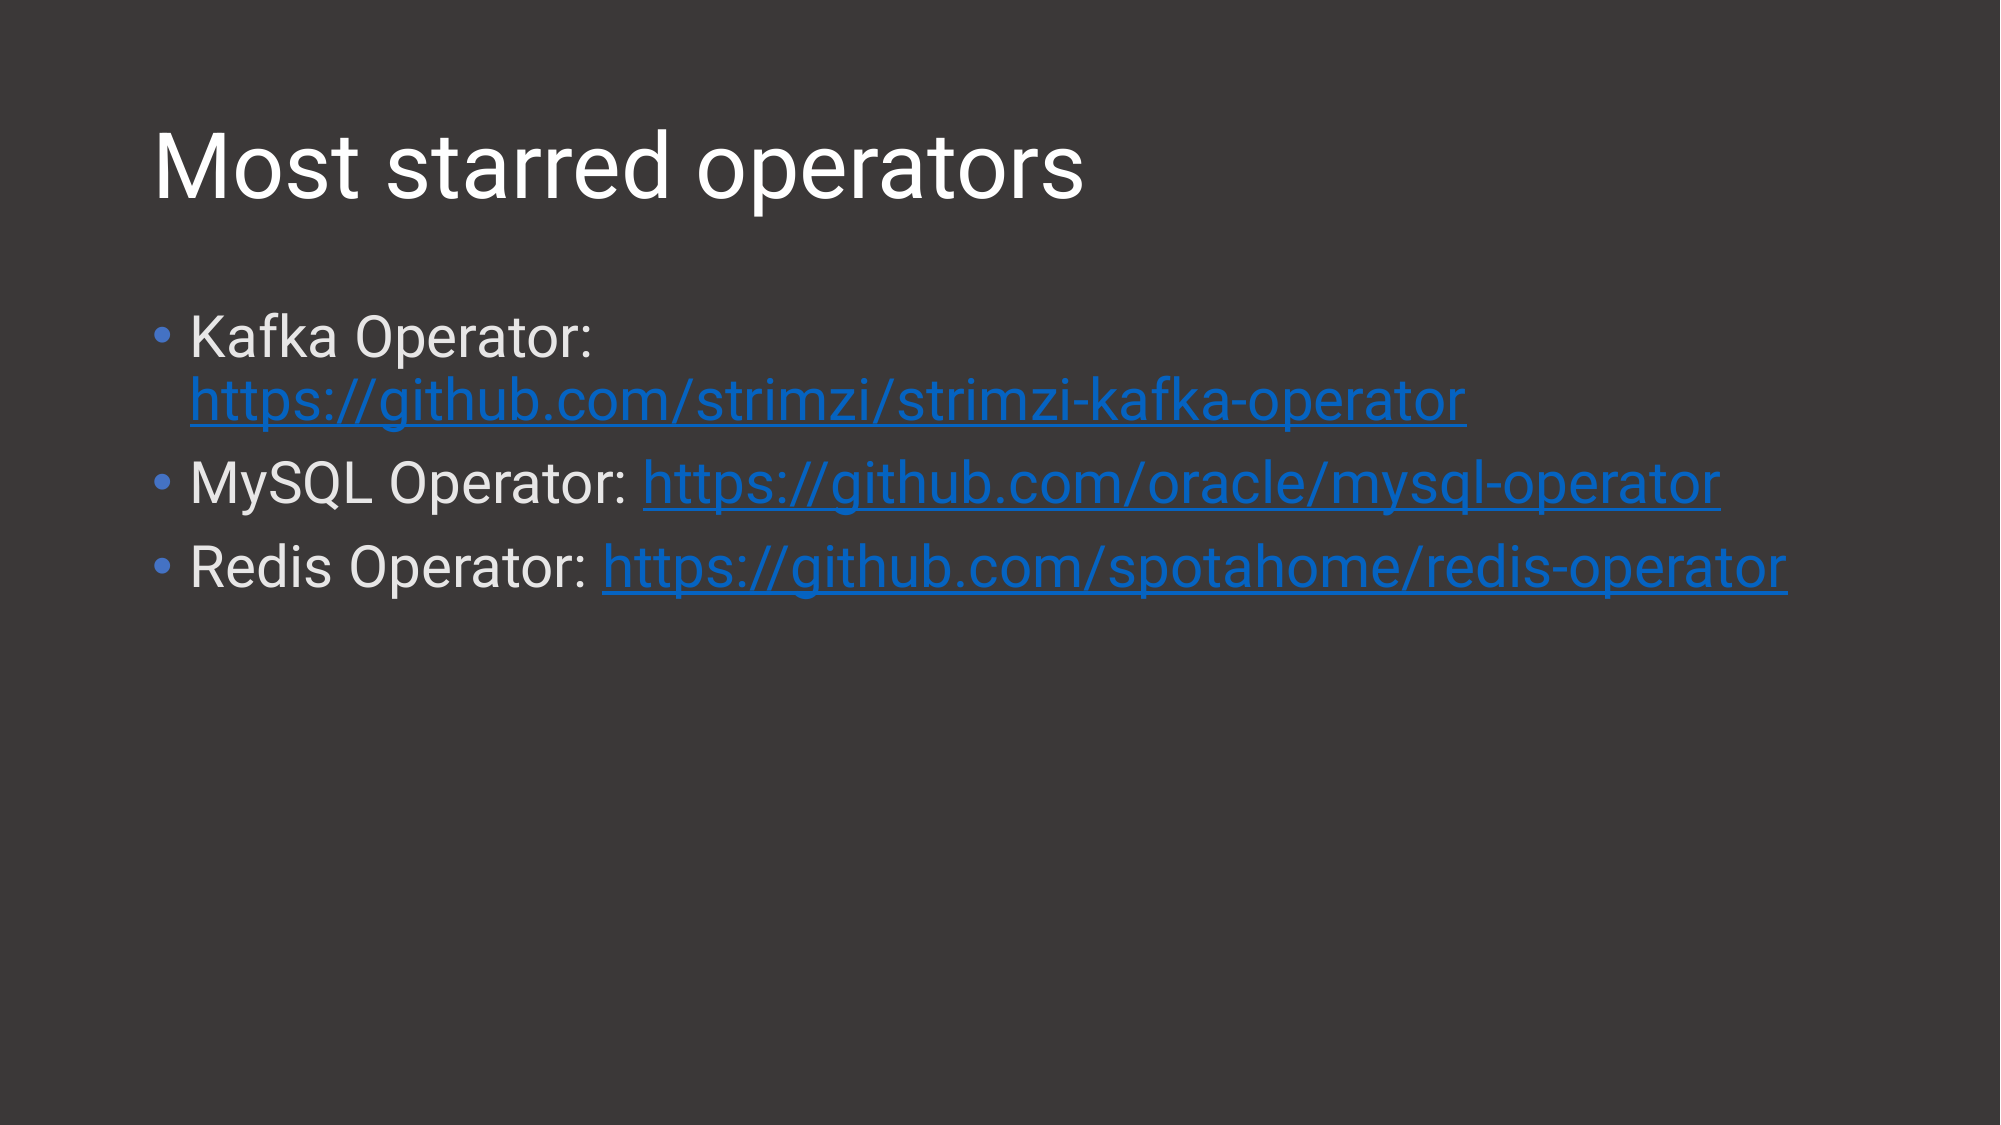

# Most starred operators
Kafka Operator: https://github.com/strimzi/strimzi-kafka-operator
MySQL Operator: https://github.com/oracle/mysql-operator
Redis Operator: https://github.com/spotahome/redis-operator